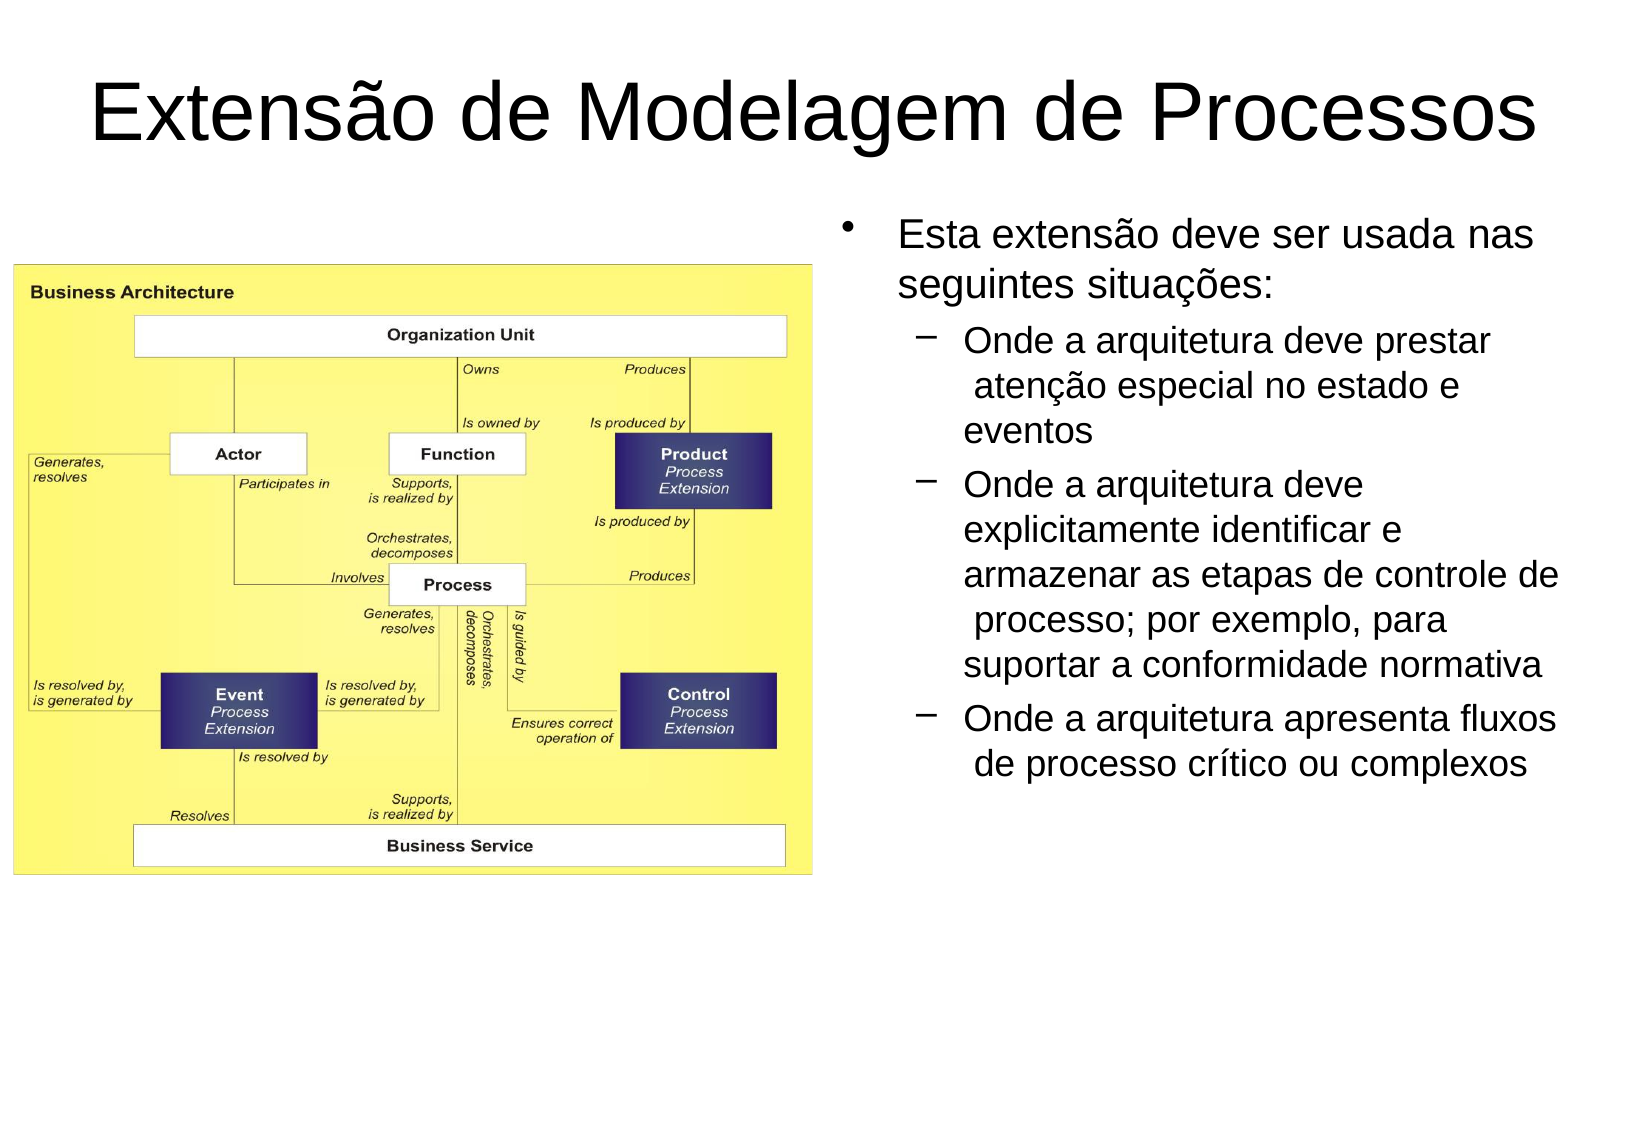

# Extensão de Modelagem de Processos
Esta extensão deve ser usada nas
seguintes situações:
Onde a arquitetura deve prestar  atenção especial no estado e  eventos
Onde a arquitetura deve  explicitamente identificar e  armazenar as etapas de controle de  processo; por exemplo, para  suportar a conformidade normativa
Onde a arquitetura apresenta fluxos  de processo crítico ou complexos